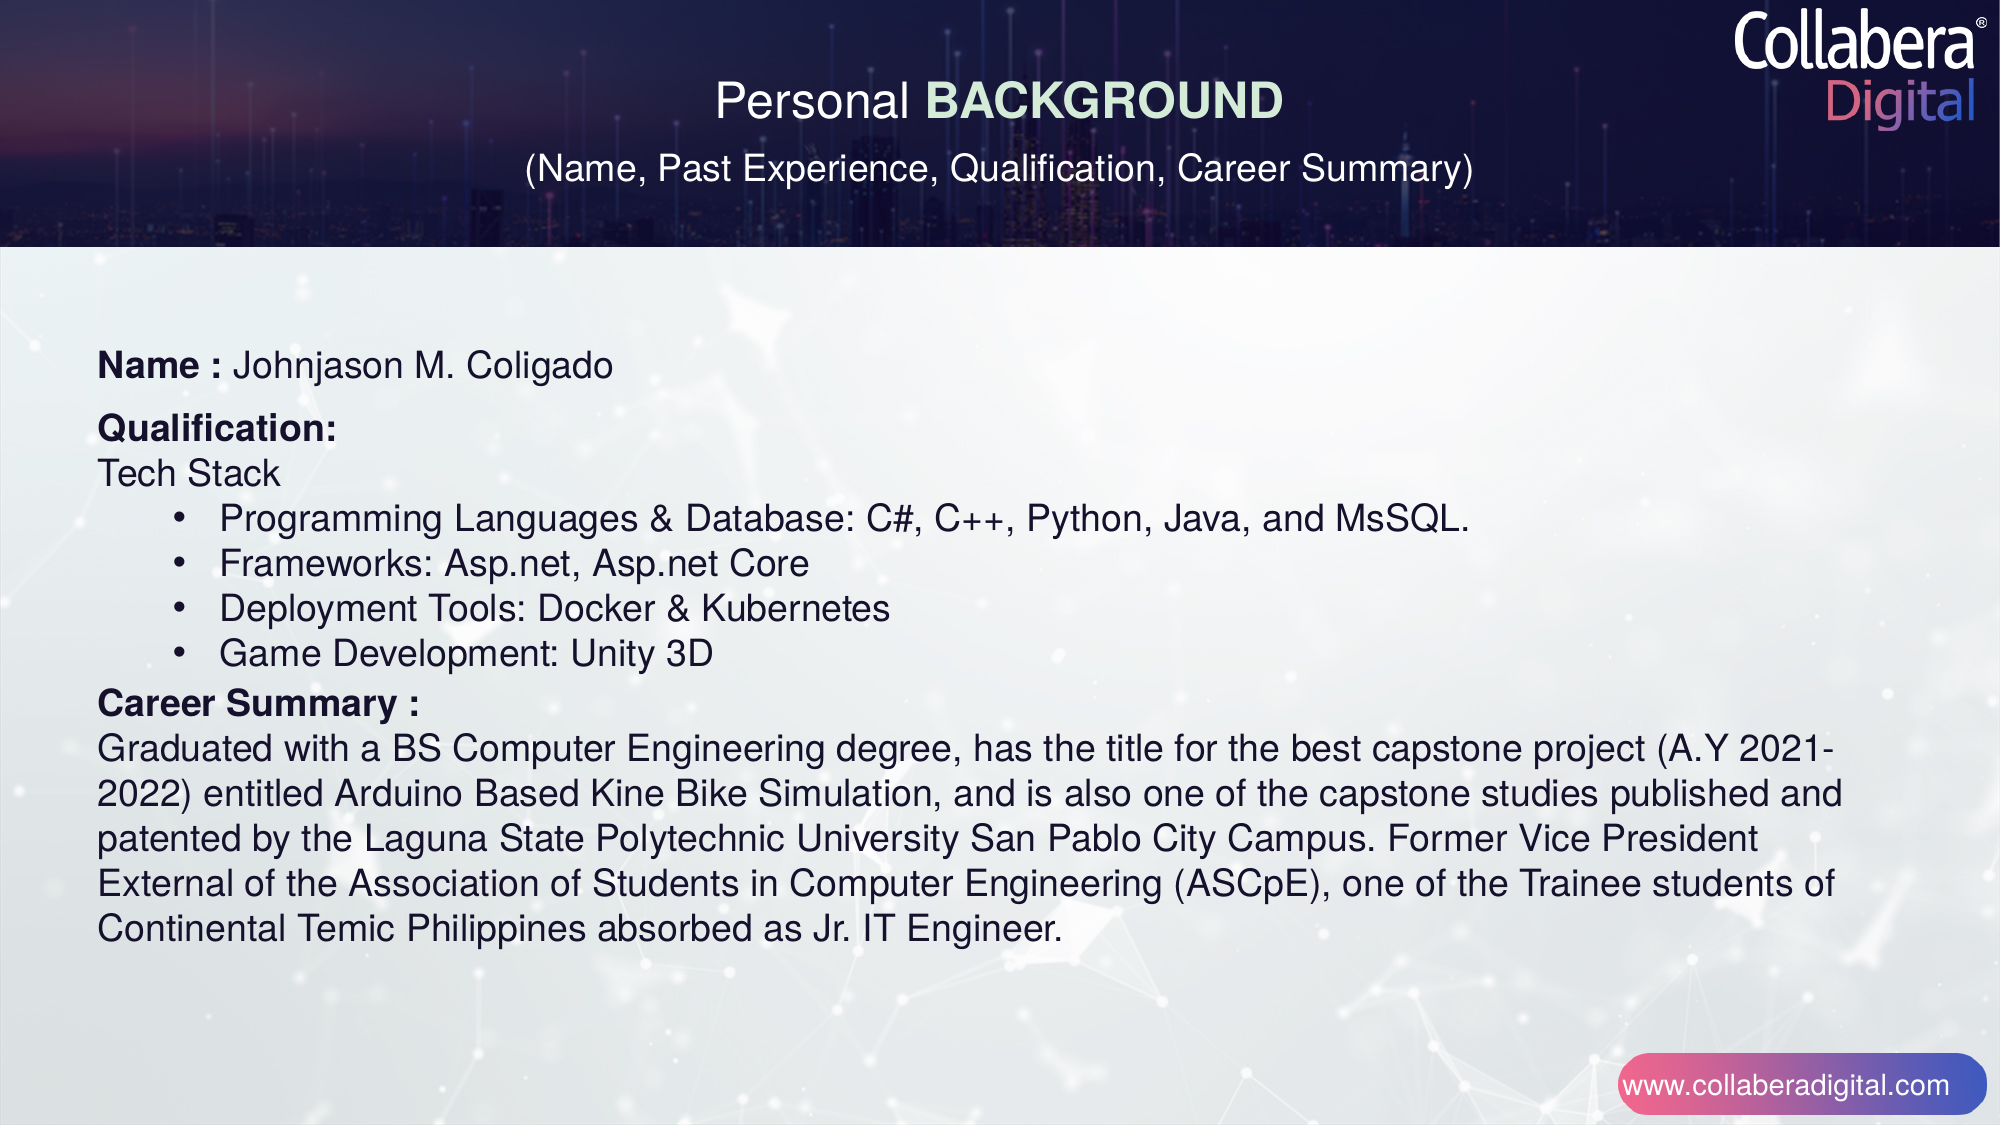

Personal BACKGROUND
(Name, Past Experience, Qualification, Career Summary)
Name : Johnjason M. Coligado
Qualification:
Tech Stack
Programming Languages & Database: C#, C++, Python, Java, and MsSQL.
Frameworks: Asp.net, Asp.net Core
Deployment Tools: Docker & Kubernetes
Game Development: Unity 3D

Career Summary :
Graduated with a BS Computer Engineering degree, has the title for the best capstone project (A.Y 2021-2022) entitled Arduino Based Kine Bike Simulation, and is also one of the capstone studies published and patented by the Laguna State Polytechnic University San Pablo City Campus. Former Vice President External of the Association of Students in Computer Engineering (ASCpE), one of the Trainee students of Continental Temic Philippines absorbed as Jr. IT Engineer.